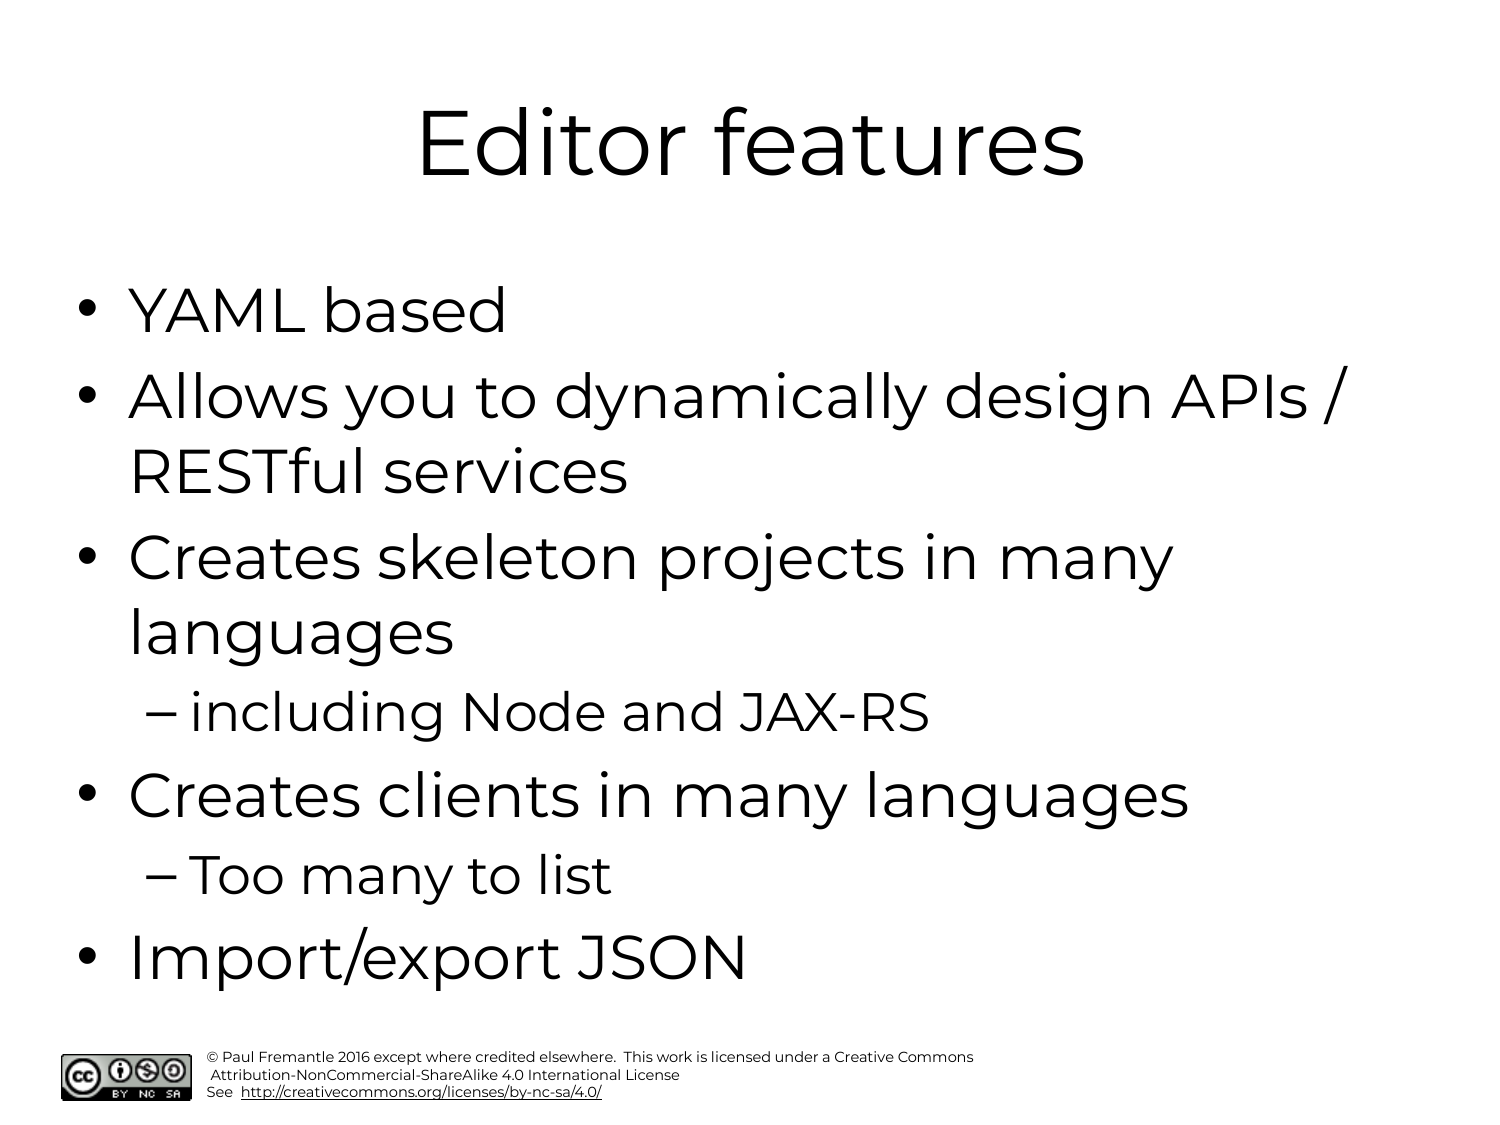

# Editor features
YAML based
Allows you to dynamically design APIs / RESTful services
Creates skeleton projects in many languages
including Node and JAX-RS
Creates clients in many languages
Too many to list
Import/export JSON